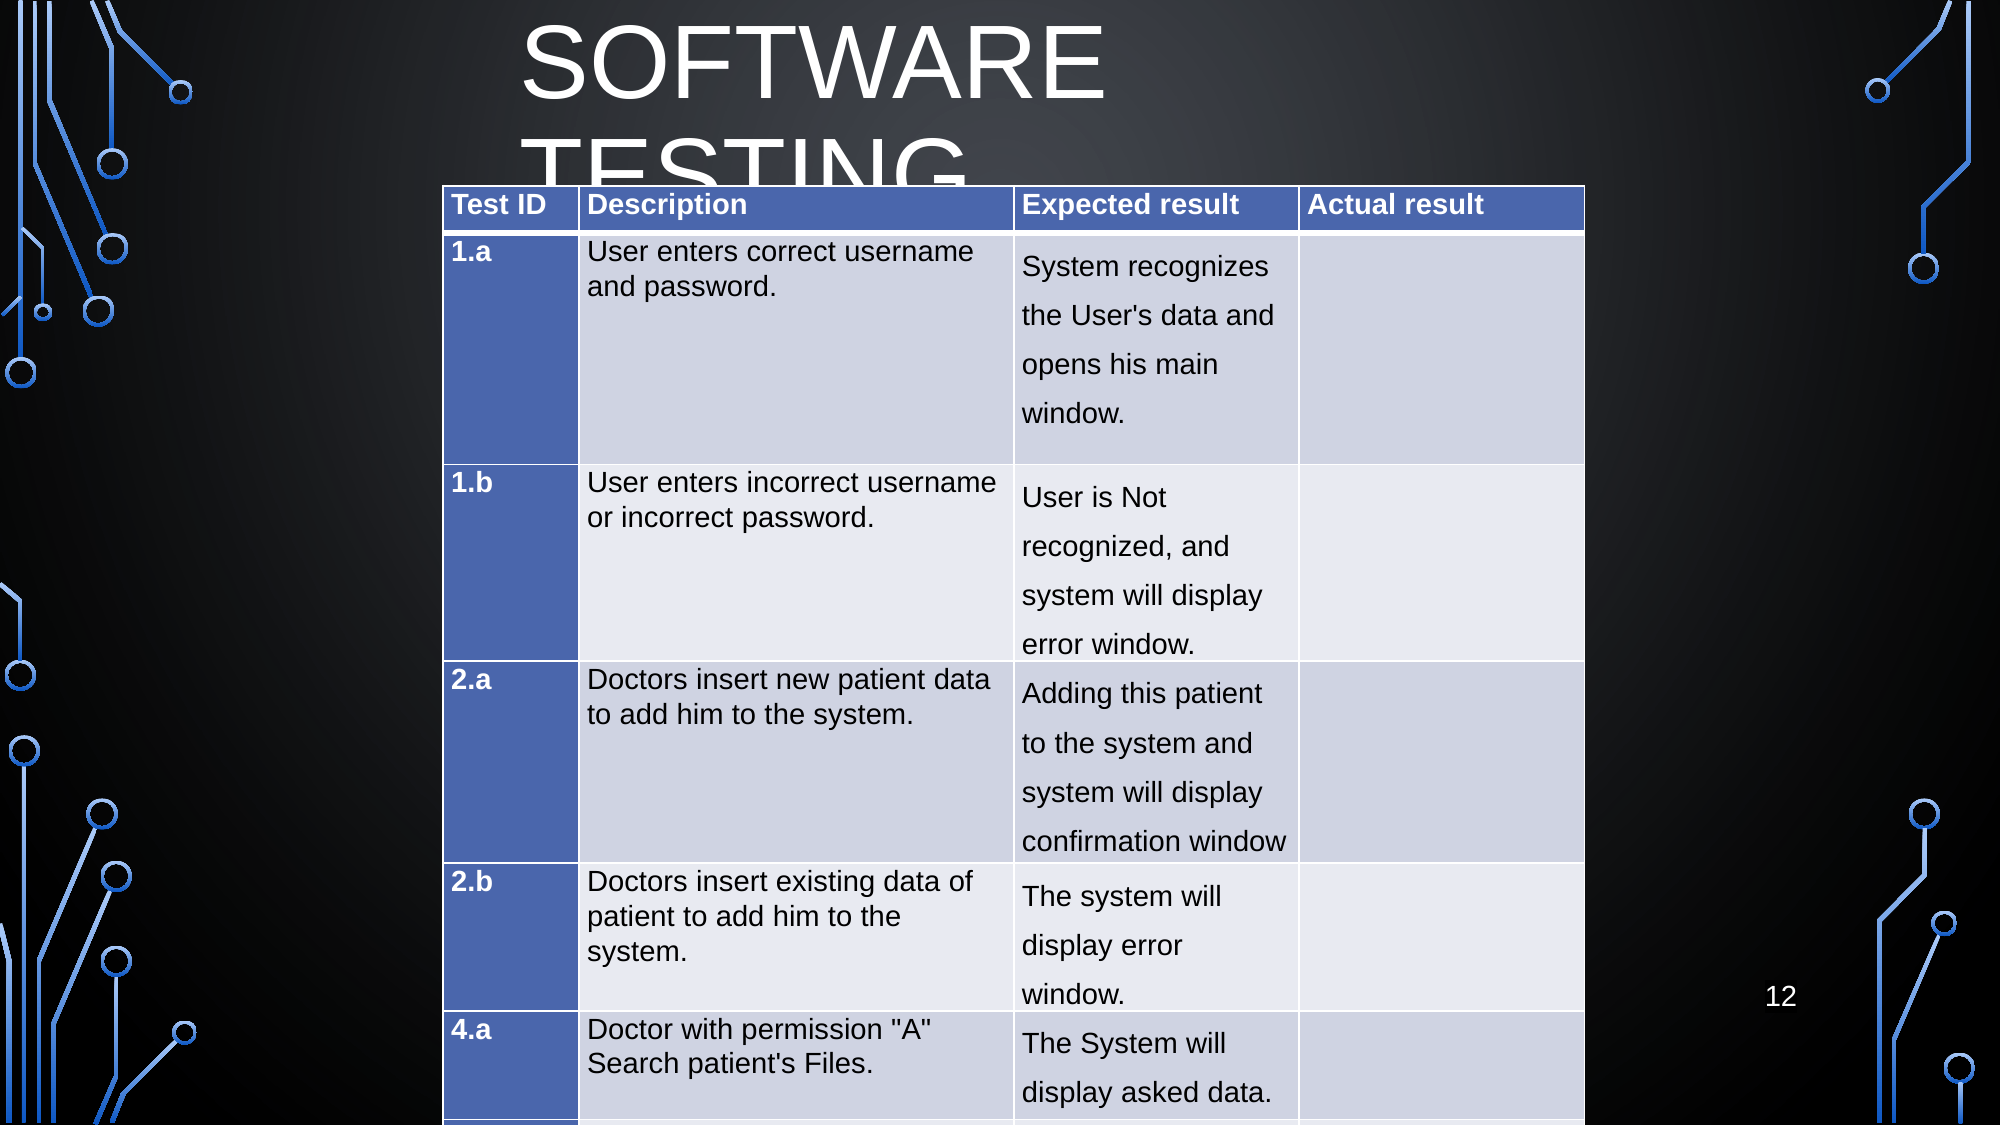

# Software testing
| Test ID | Description | Expected result | Actual result |
| --- | --- | --- | --- |
| 1.a | User enters correct username and password. | System recognizes the User's data and opens his main window. |  |
| 1.b | User enters incorrect username or incorrect password. | User is Not recognized, and system will display error window. |  |
| 2.a | Doctors insert new patient data to add him to the system. | Adding this patient to the system and system will display confirmation window |  |
| 2.b | Doctors insert existing data of patient to add him to the system. | The system will display error window. |  |
| 4.a | Doctor with permission "A" Search patient's Files. | The System will display asked data. |  |
| 4.b | Doctor with permission "B" Search patient's Files. | The system will display error window. |  |
12